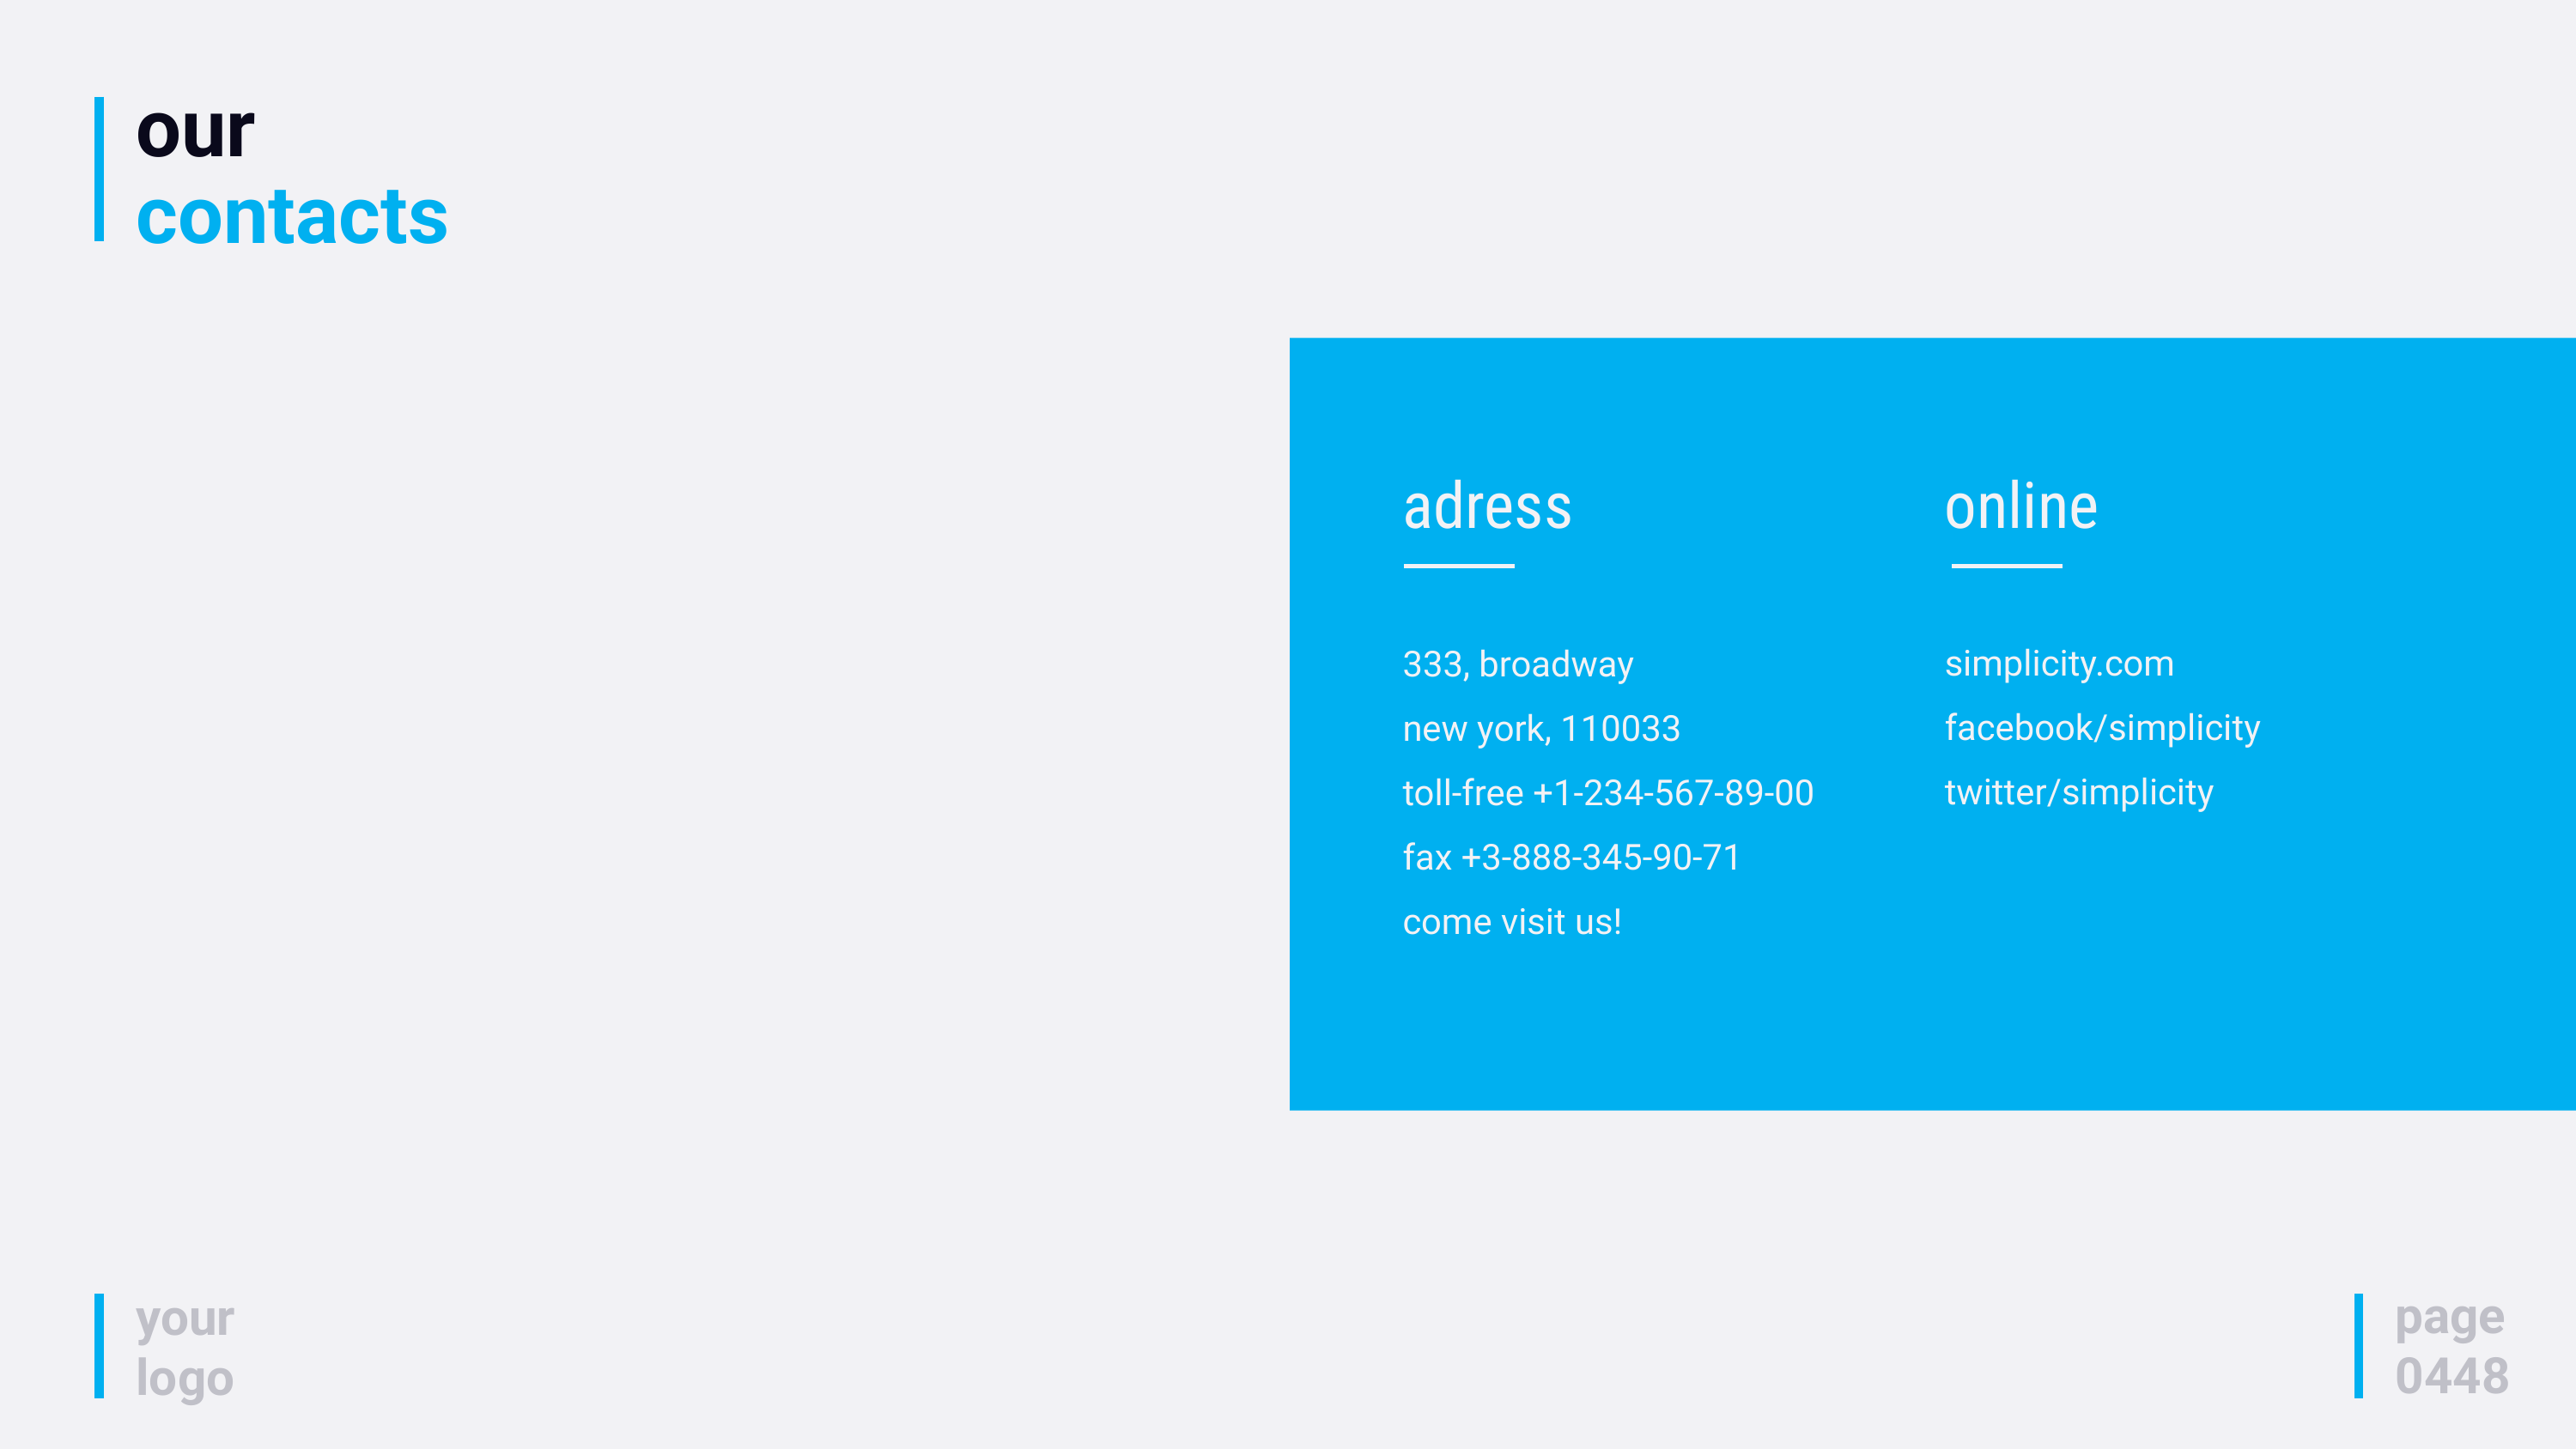

# our contacts

adress
333, broadway
new york, 110033
toll-free +1-234-567-89-00
fax +3-888-345-90-71
come visit us!
online
simplicity.com
facebook/simplicity
twitter/simplicity
page
0448